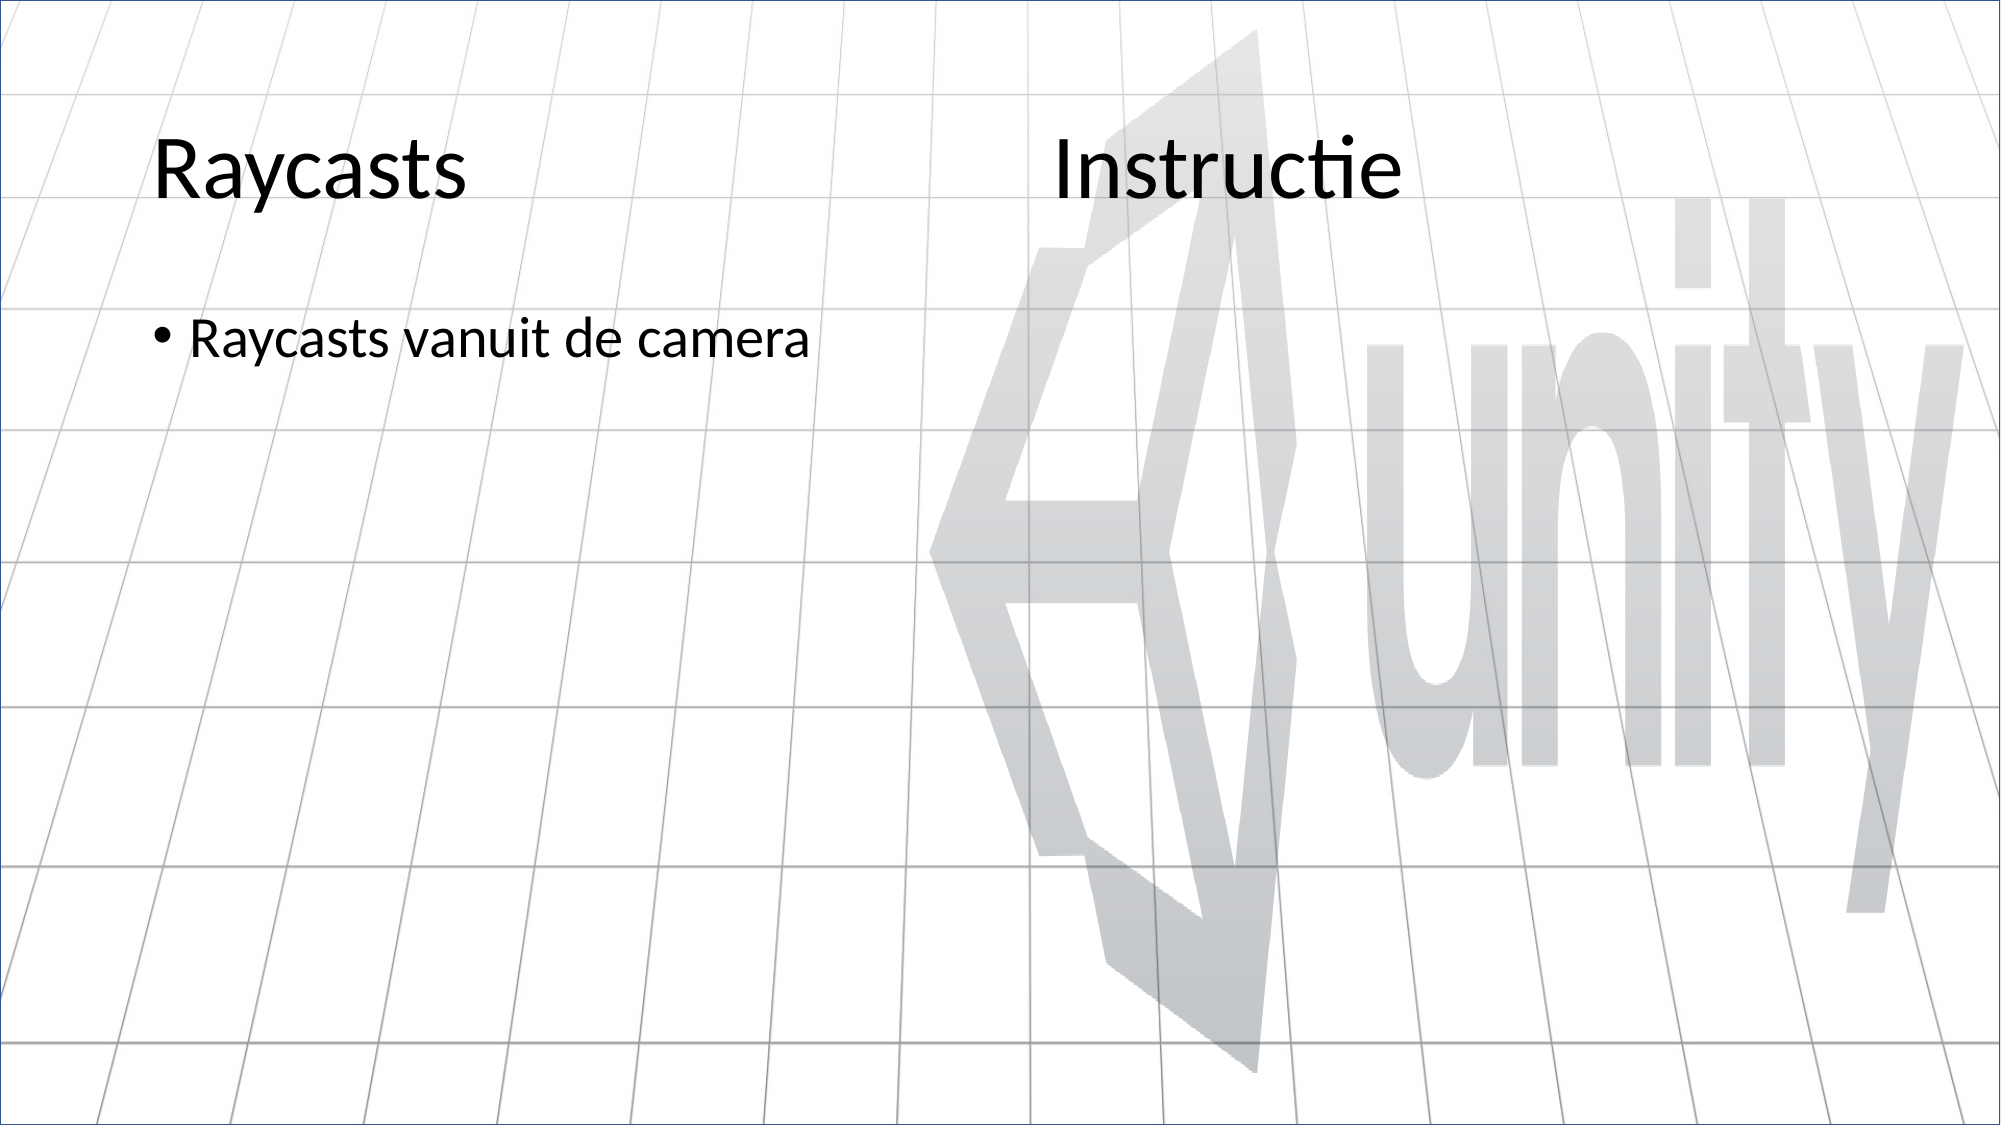

# Raycasts				Instructie
Raycasts vanuit de camera